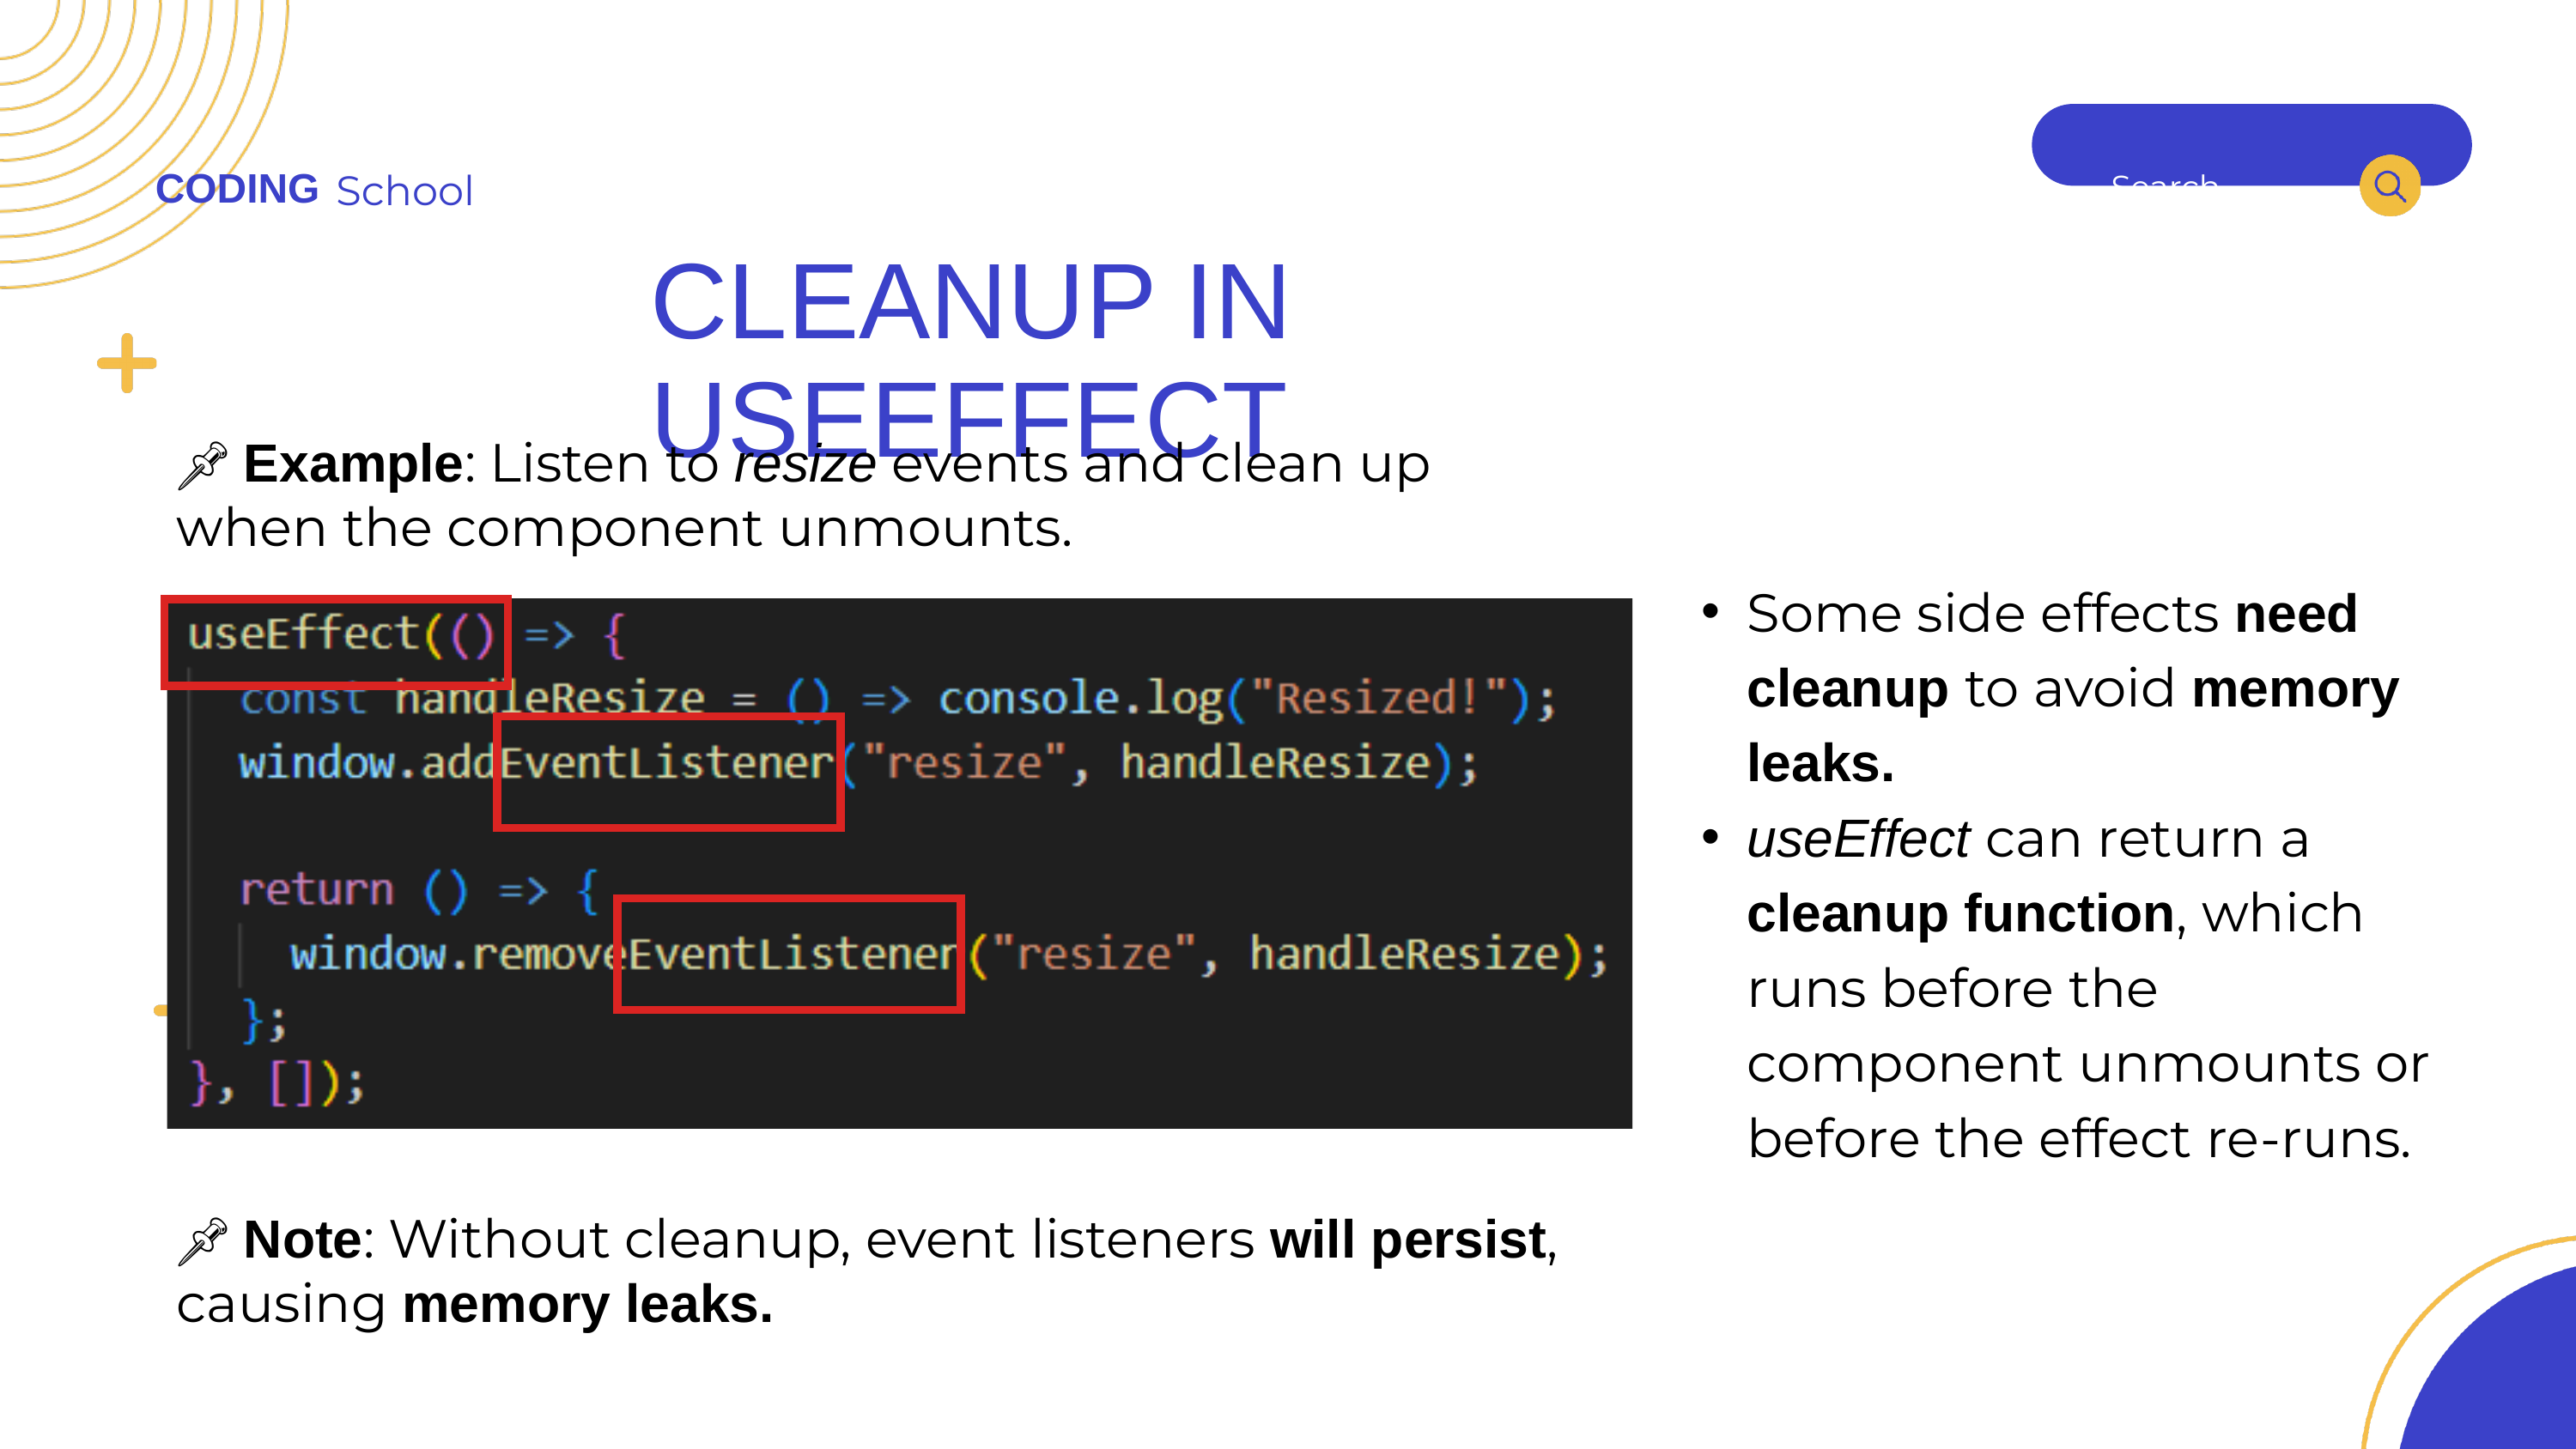

CODING

School
Search . . .

CLEANUP IN USEEFFECT

📌 Example: Listen to resize events and clean up when the component unmounts.
Some side effects need cleanup to avoid memory leaks.
useEffect can return a cleanup function, which runs before the component unmounts or before the effect re-runs.

📌 Note: Without cleanup, event listeners will persist, causing memory leaks.